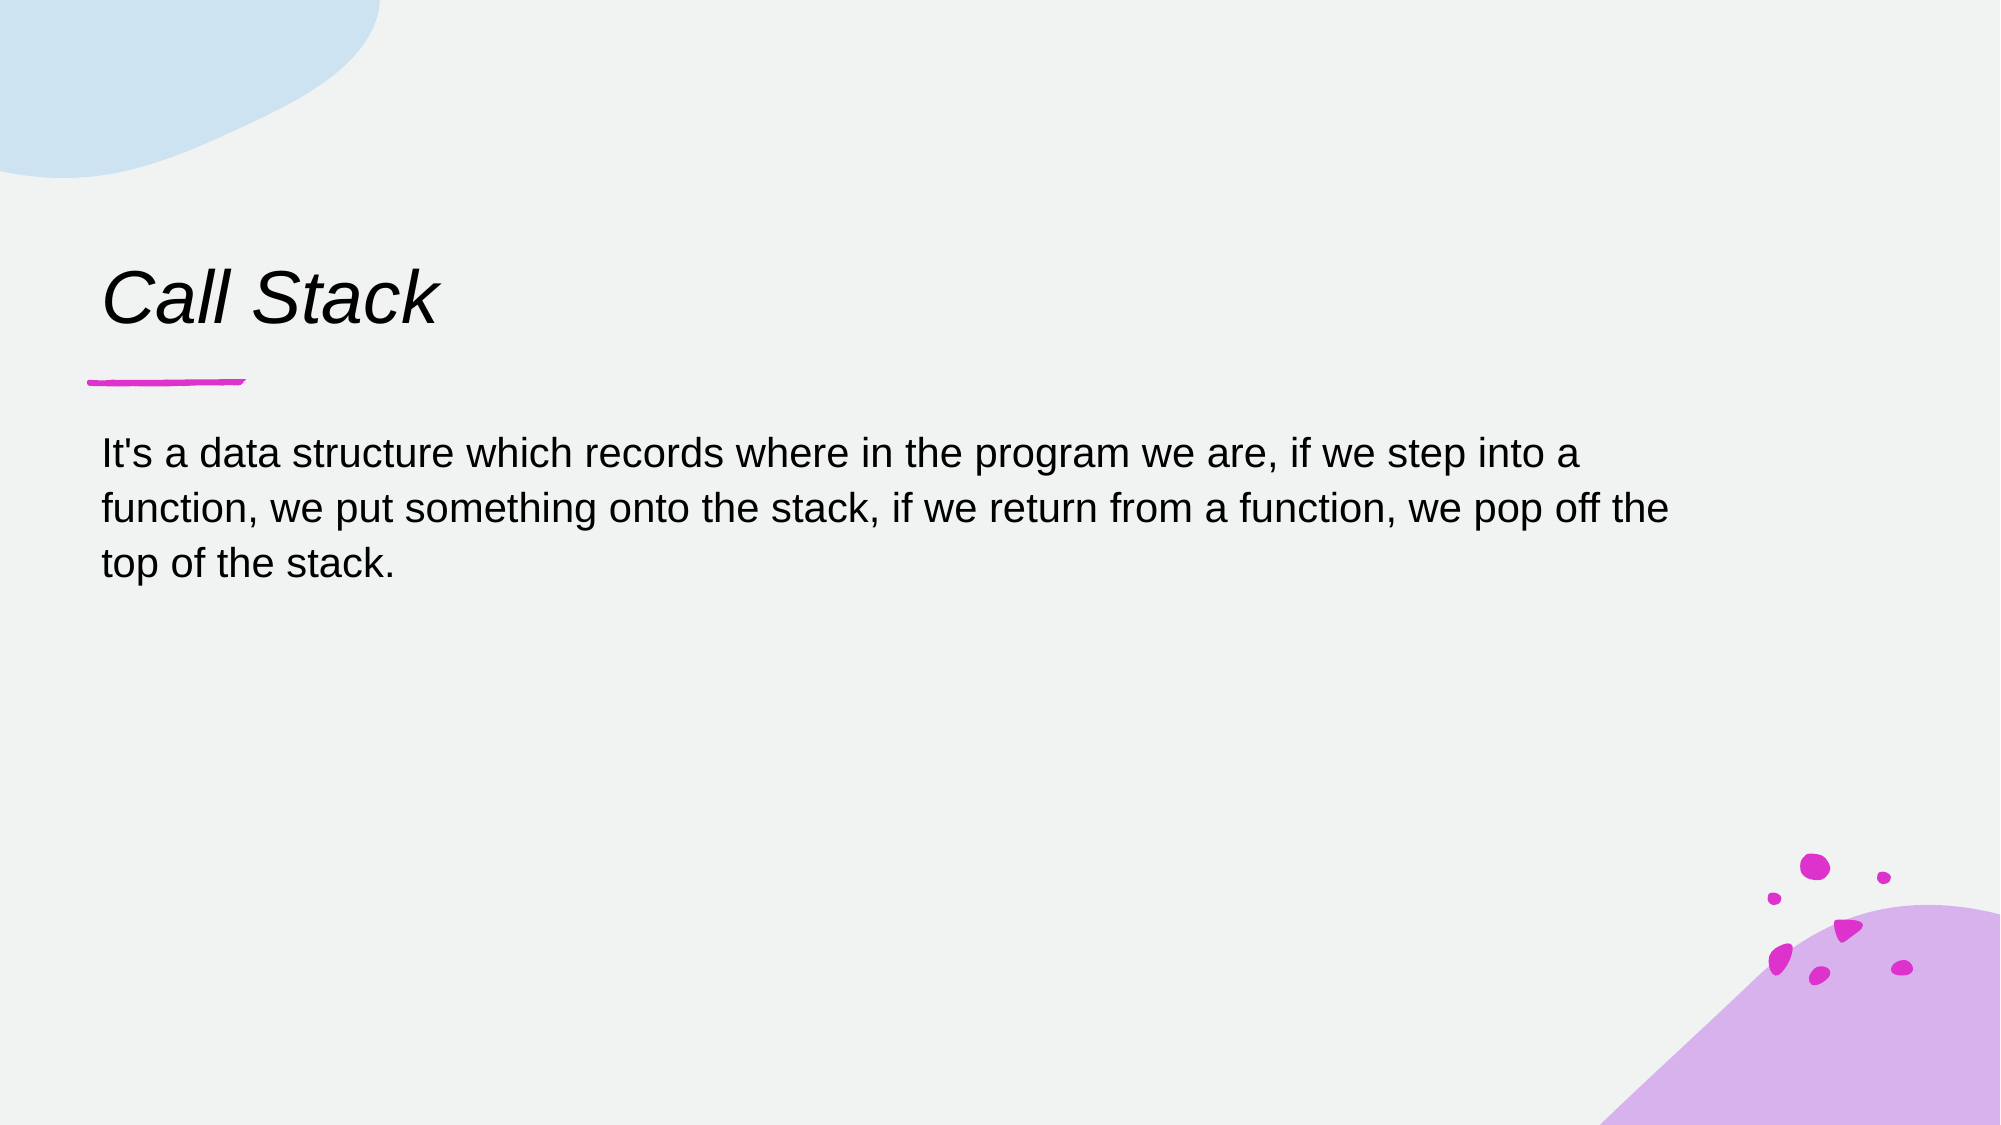

# Call Stack
It's a data structure which records where in the program we are, if we step into a function, we put something onto the stack, if we return from a function, we pop off the top of the stack.